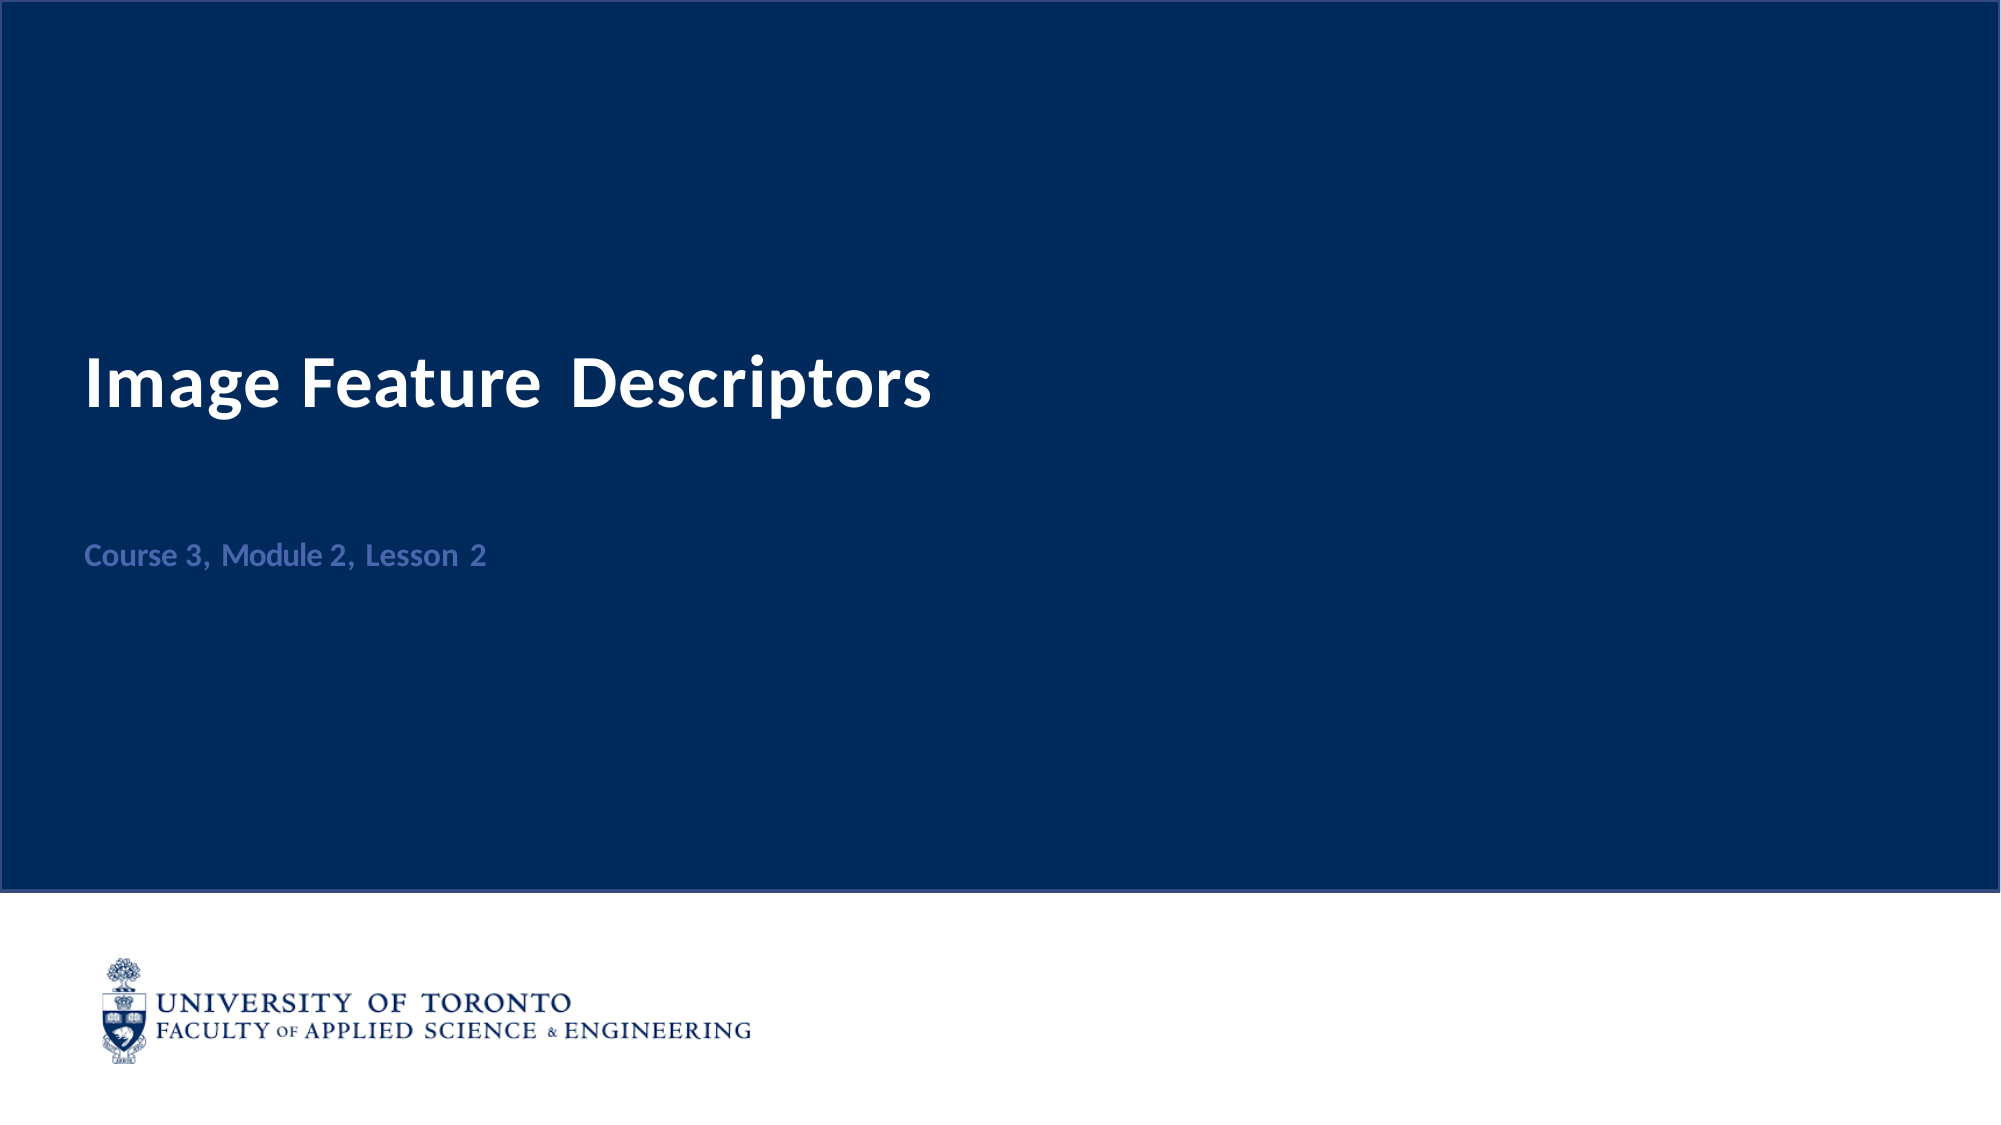

Image Feature Descriptors
Course 3, Module 2, Lesson 2